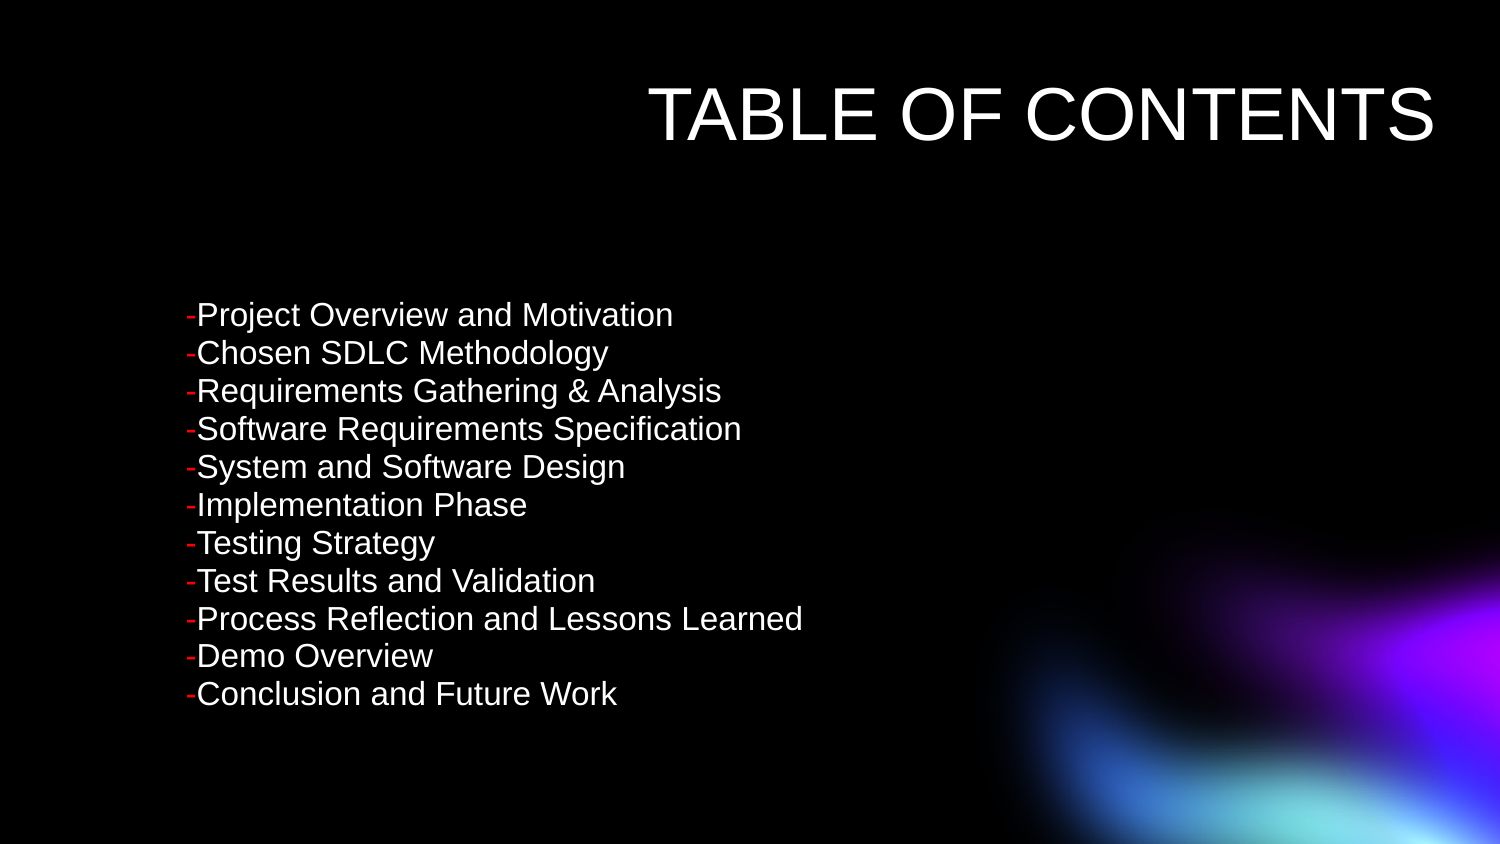

TABLE OF CONTENTS
-Project Overview and Motivation
-Chosen SDLC Methodology
-Requirements Gathering & Analysis
-Software Requirements Specification
-System and Software Design
-Implementation Phase
-Testing Strategy
-Test Results and Validation
-Process Reflection and Lessons Learned
-Demo Overview
-Conclusion and Future Work